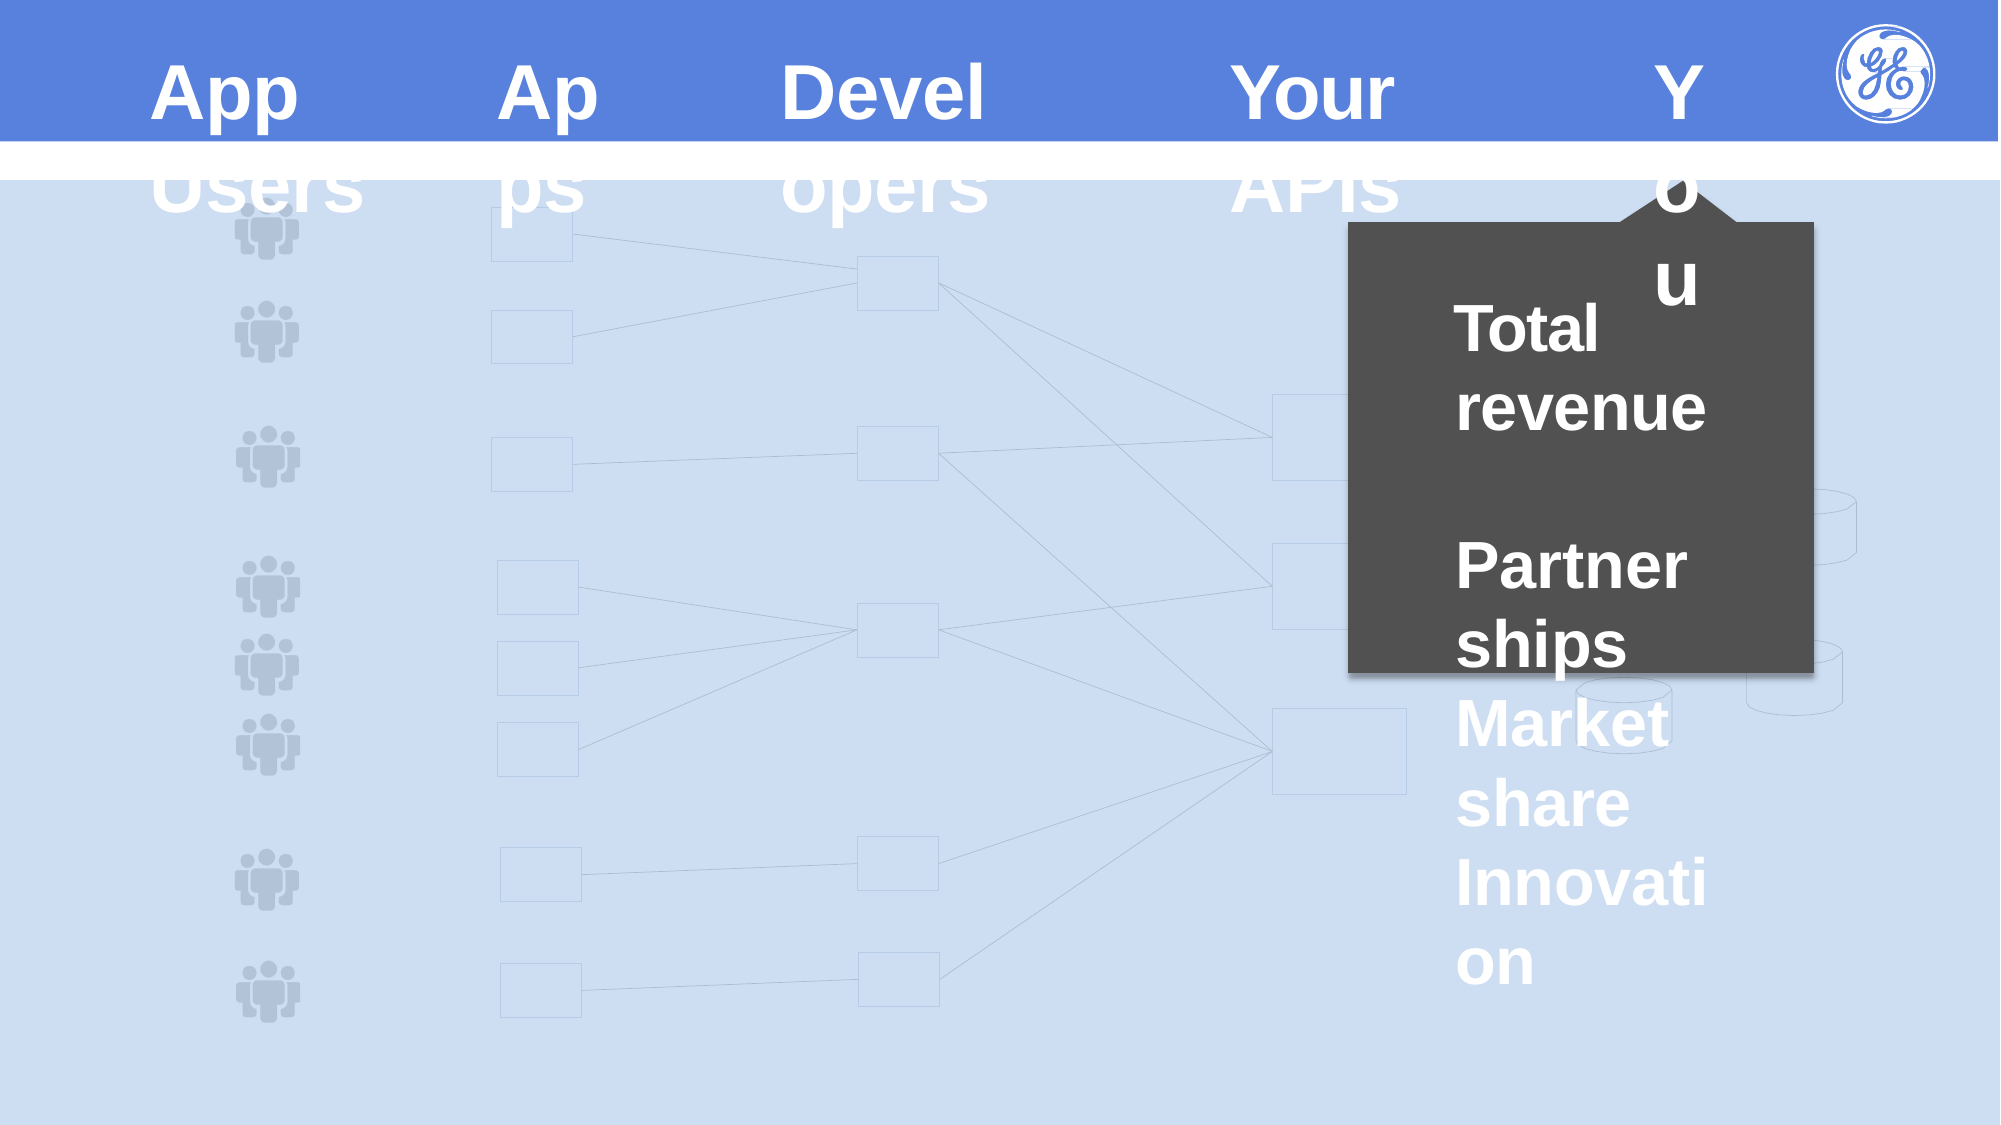

# App Users
Apps
Developers
Your APIs
You

API 1

API 2

API 3

Total revenue  Partnerships  Market share  Innovation